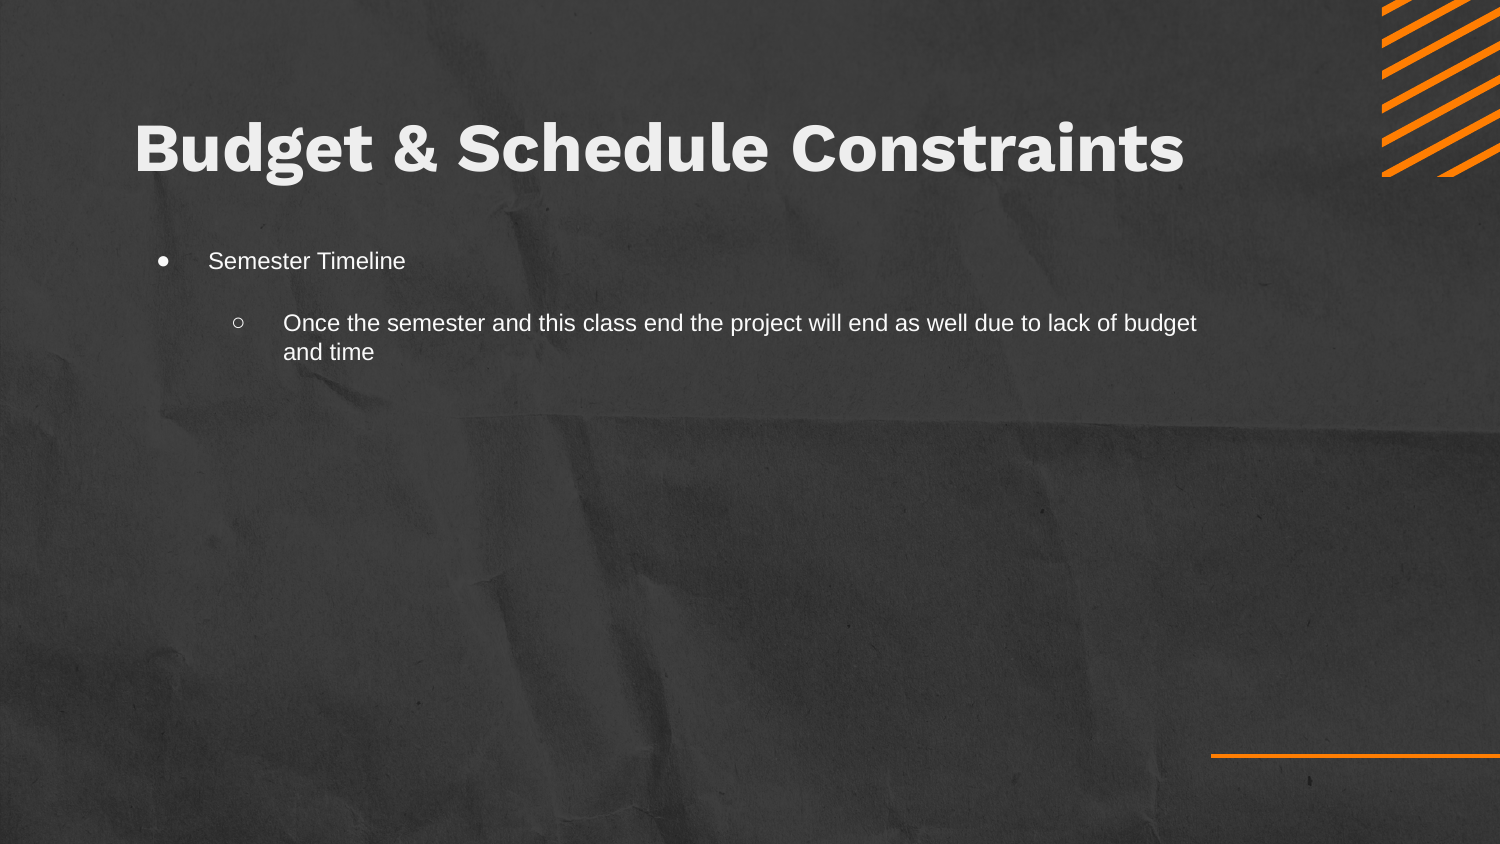

# Budget & Schedule Constraints
Semester Timeline
Once the semester and this class end the project will end as well due to lack of budget and time